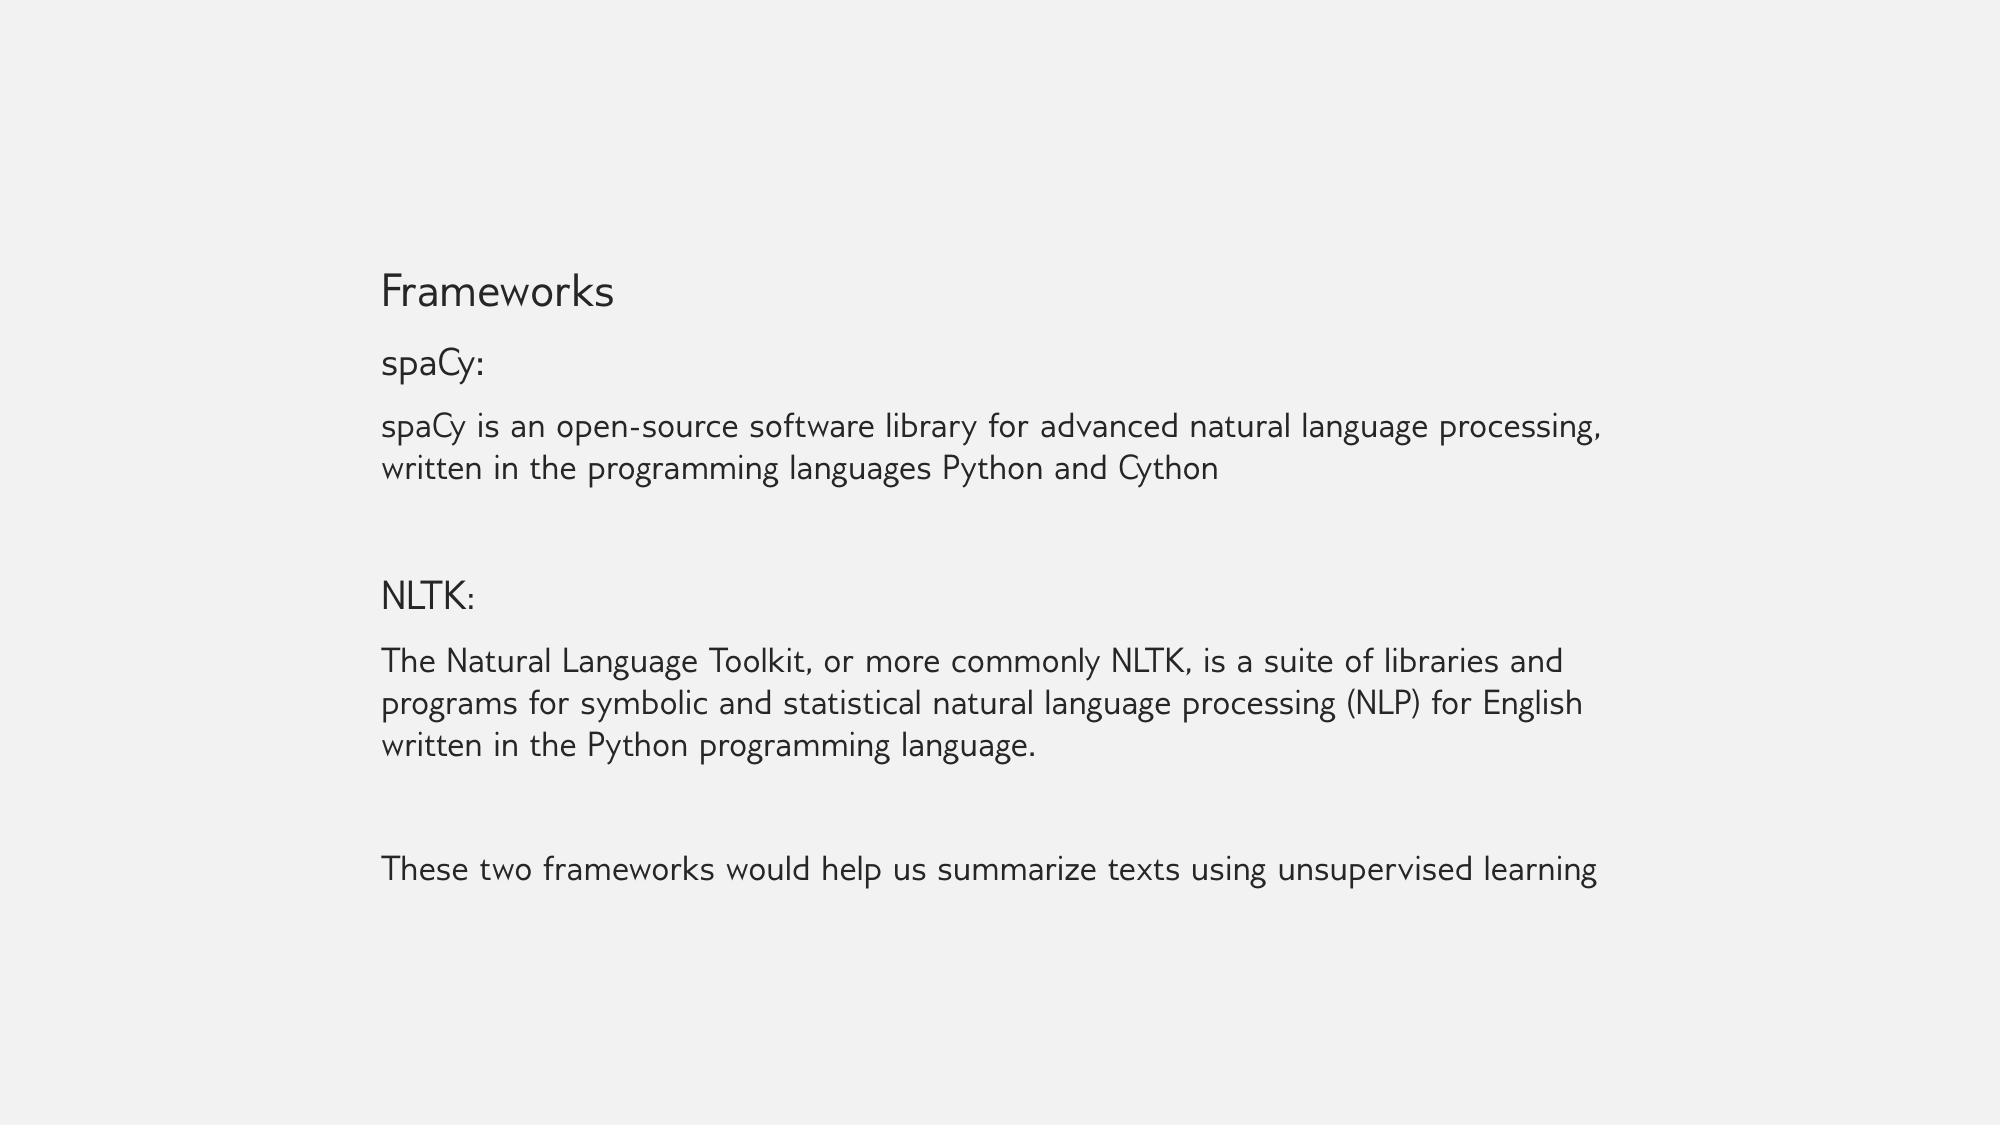

Frameworks
spaCy:
spaCy is an open-source software library for advanced natural language processing, written in the programming languages Python and Cython

NLTK:
The Natural Language Toolkit, or more commonly NLTK, is a suite of libraries and programs for symbolic and statistical natural language processing (NLP) for English written in the Python programming language.

These two frameworks would help us summarize texts using unsupervised learning